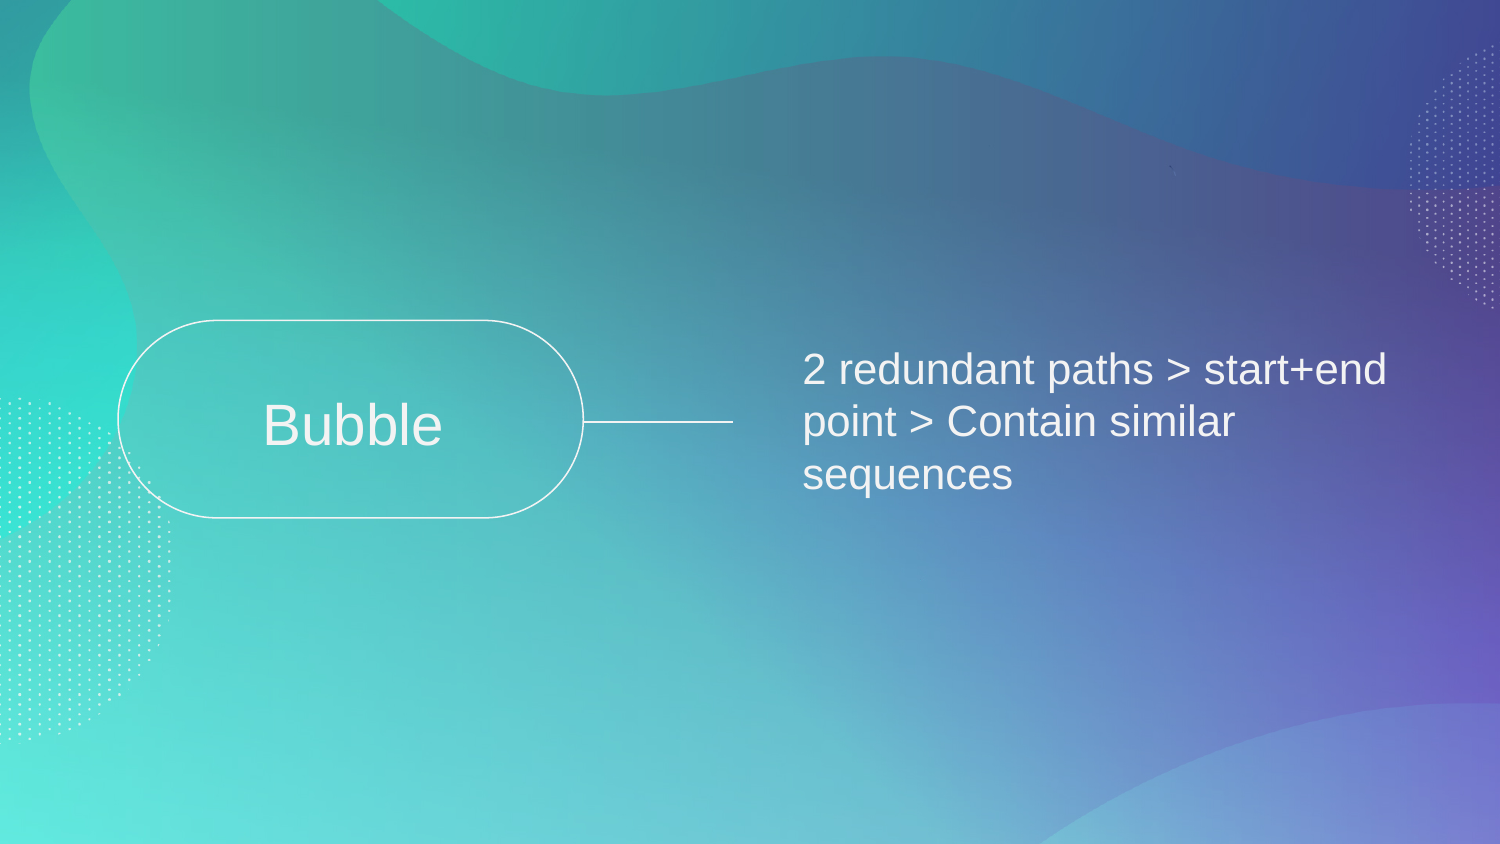

# Bubble
2 redundant paths > start+end point > Contain similar sequences